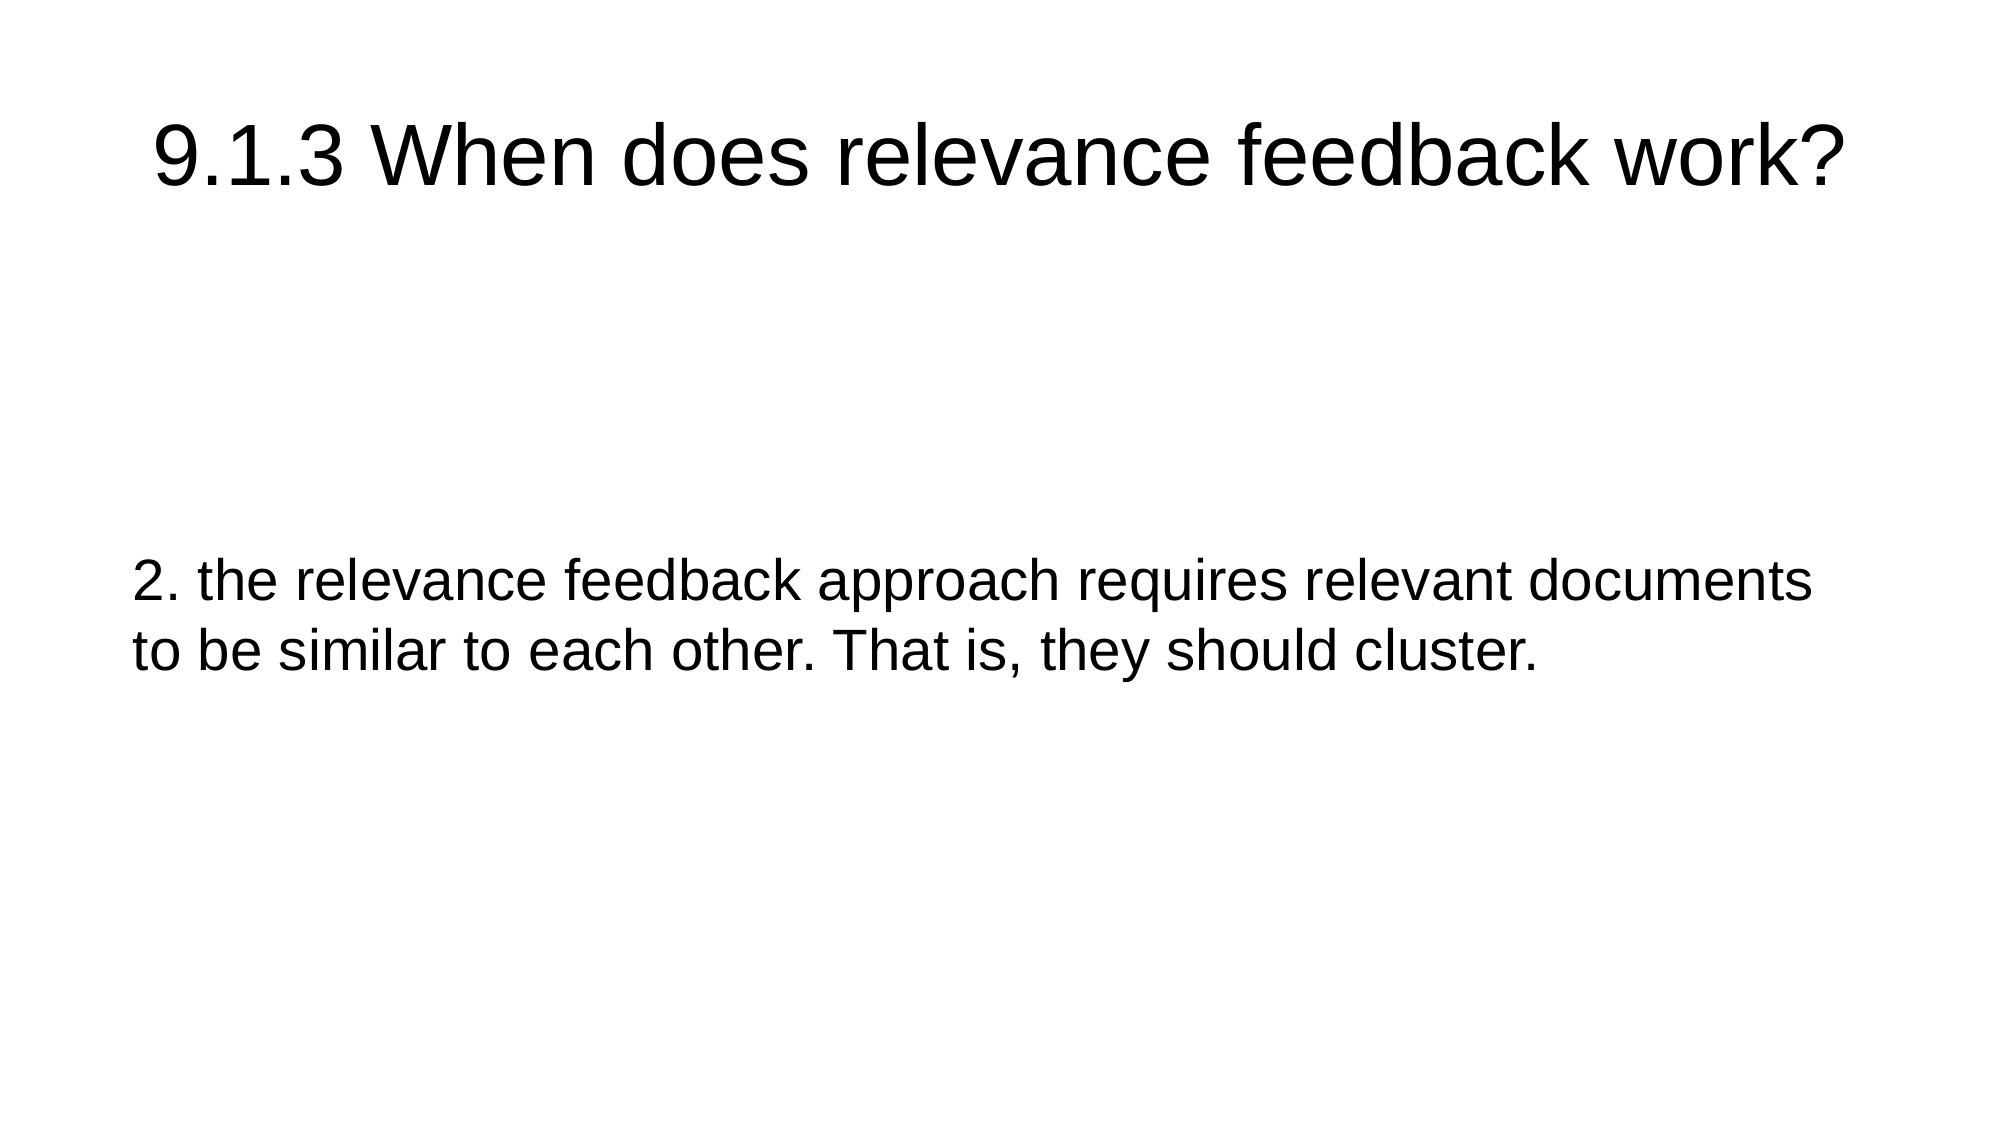

# 9.1.3 When does relevance feedback work?
2. the relevance feedback approach requires relevant documents to be similar to each other. That is, they should cluster.